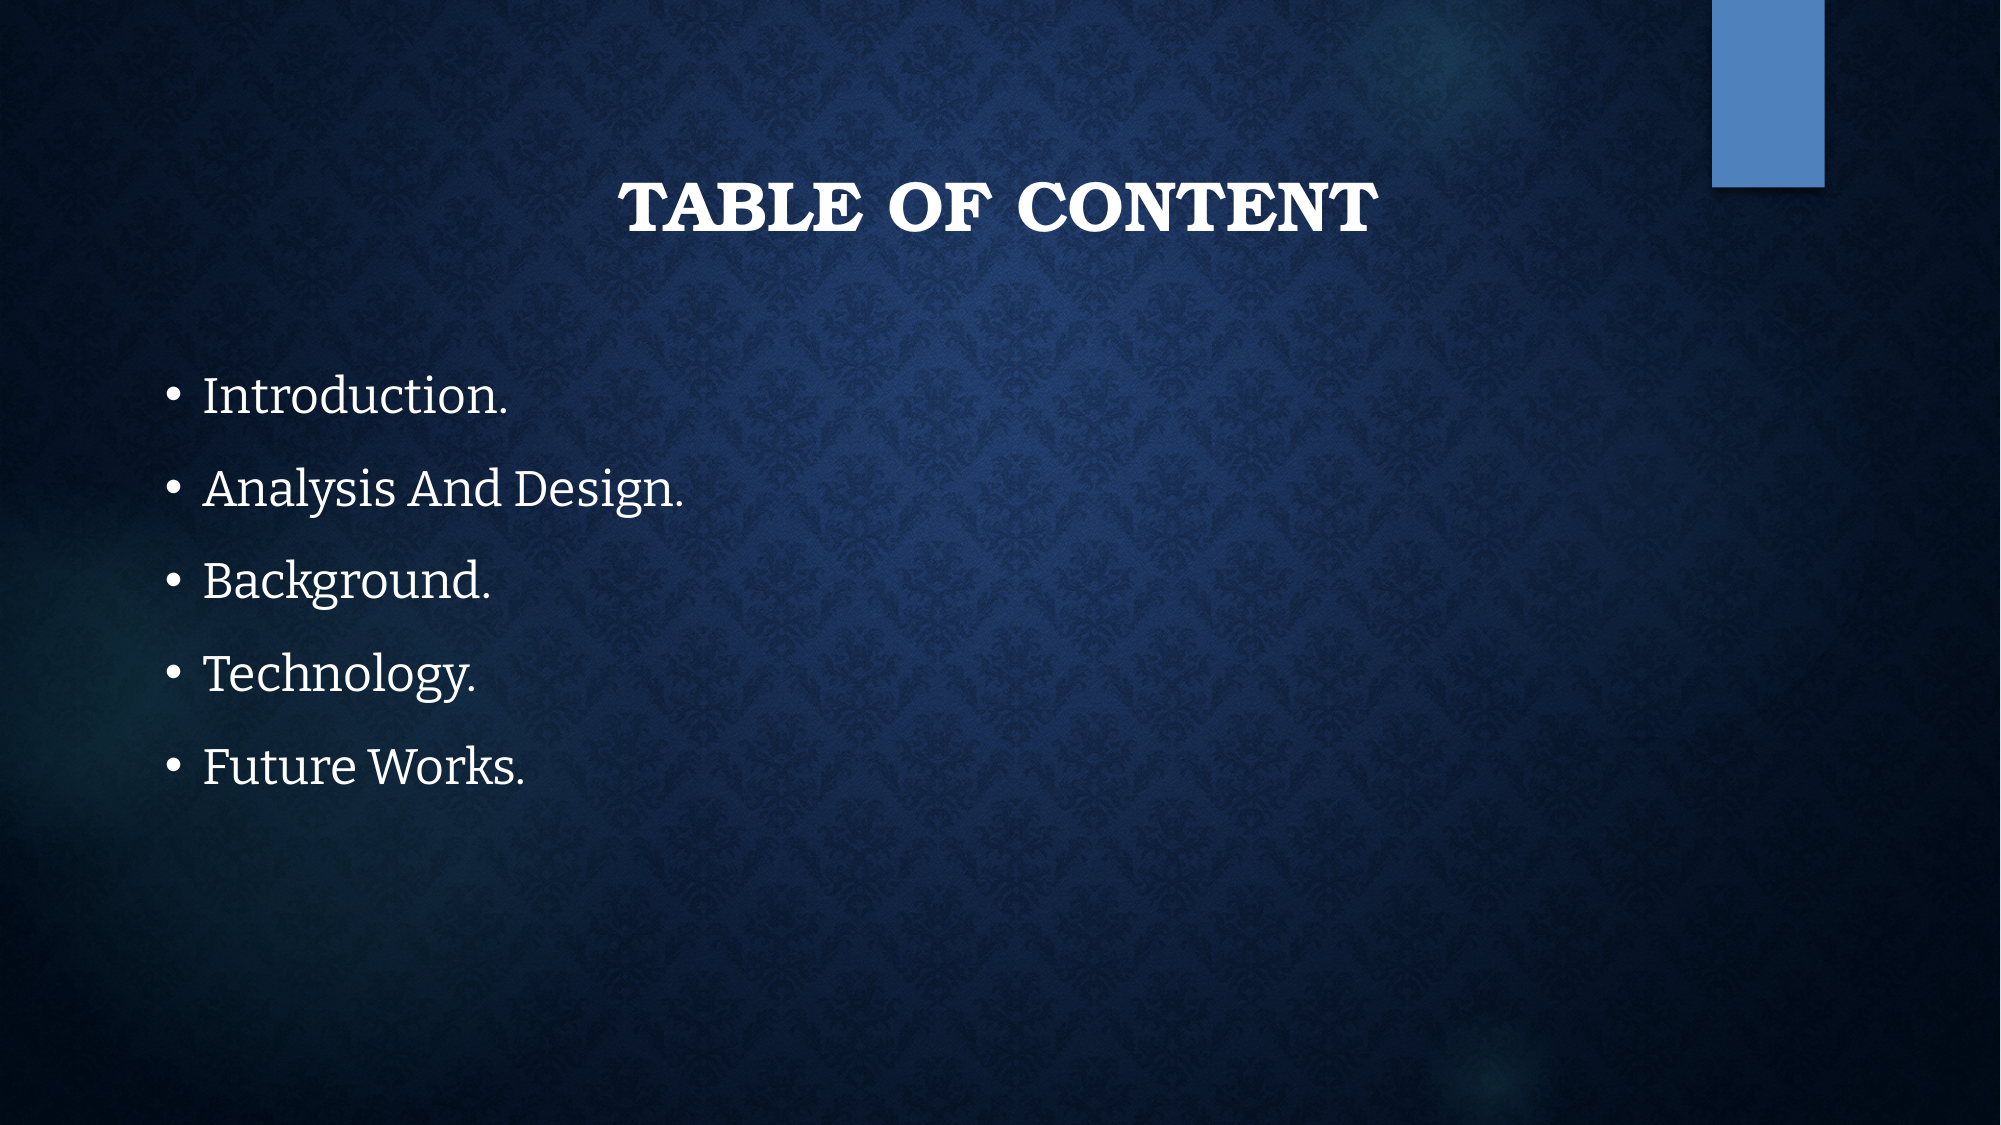

# Table of content
Introduction.
Analysis And Design.
Background.
Technology.
Future Works.